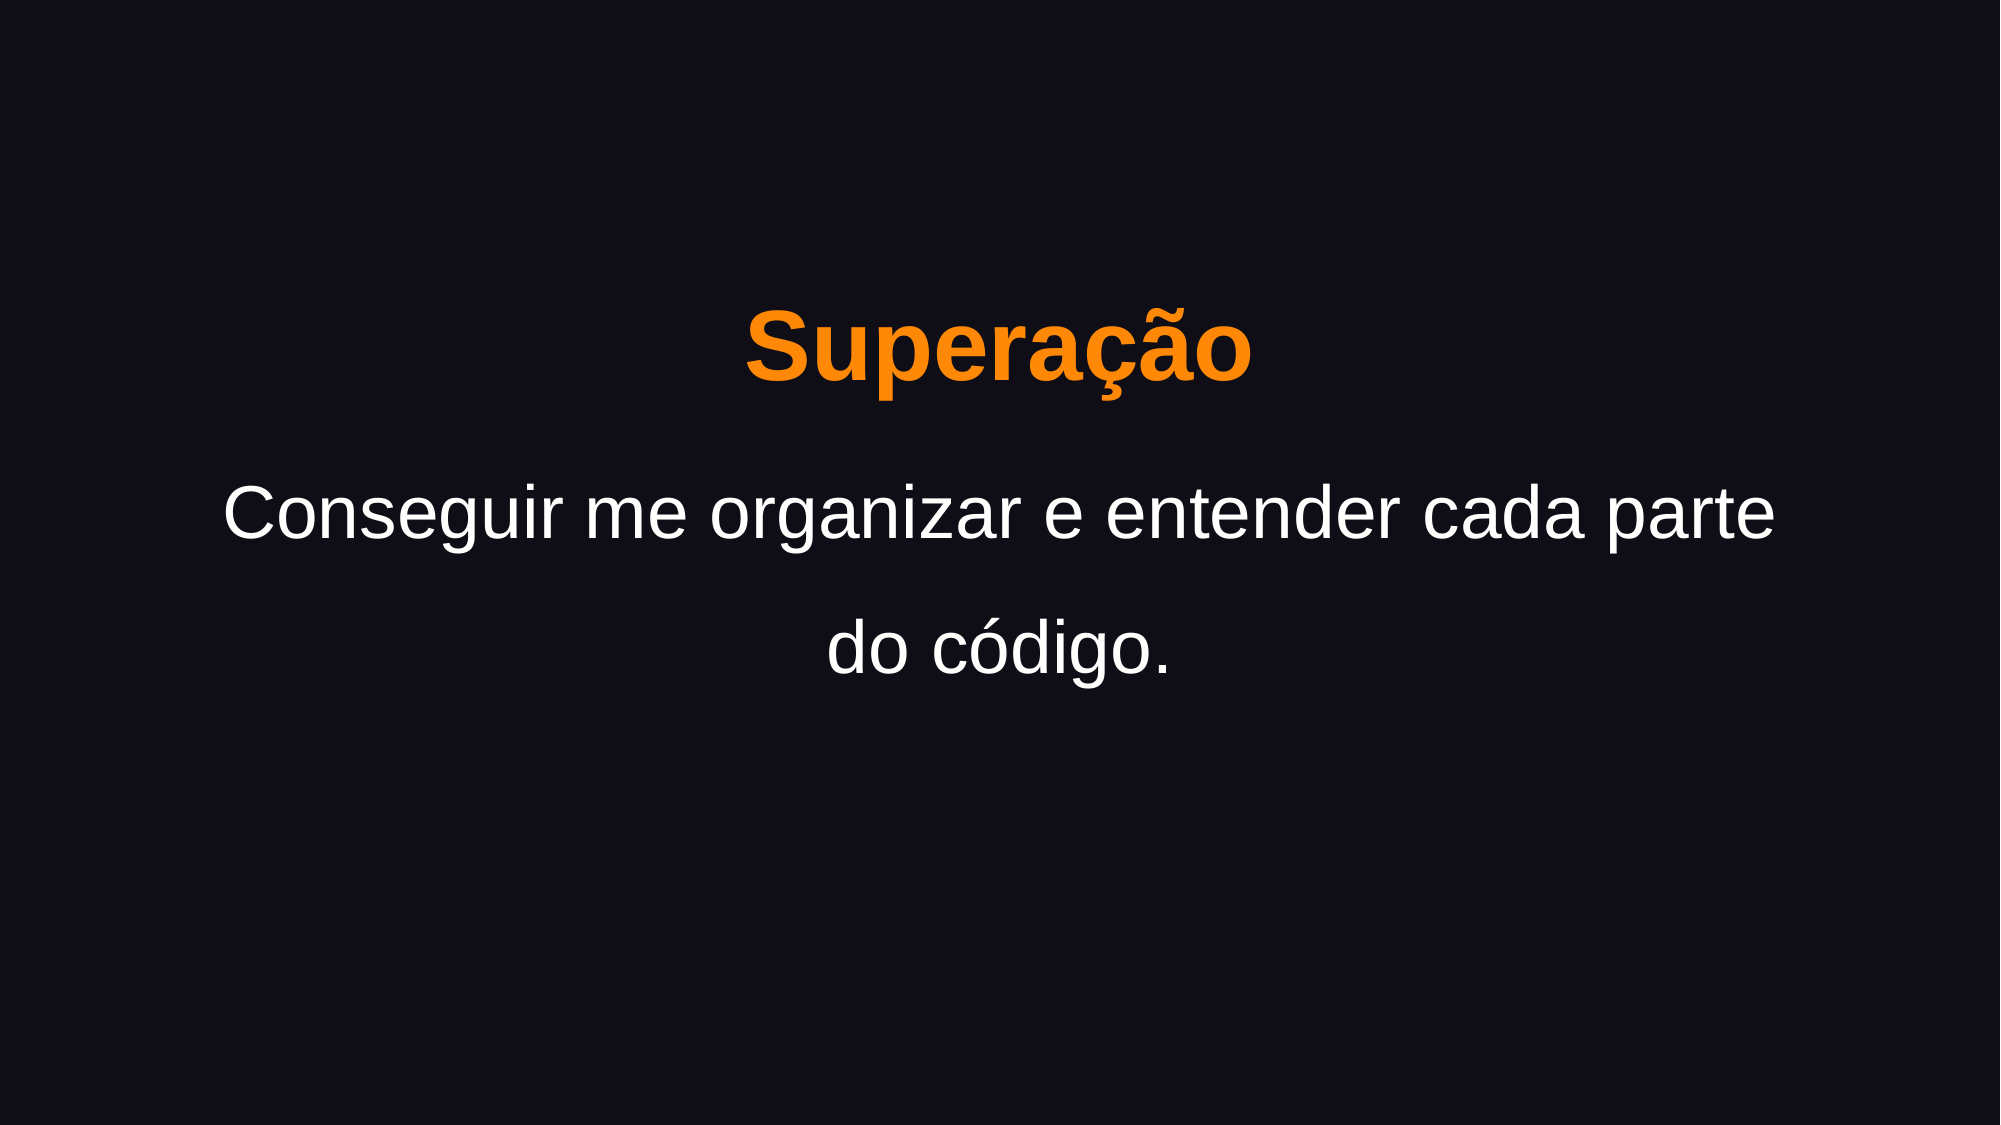

# Superação
Conseguir me organizar e entender cada parte do código.